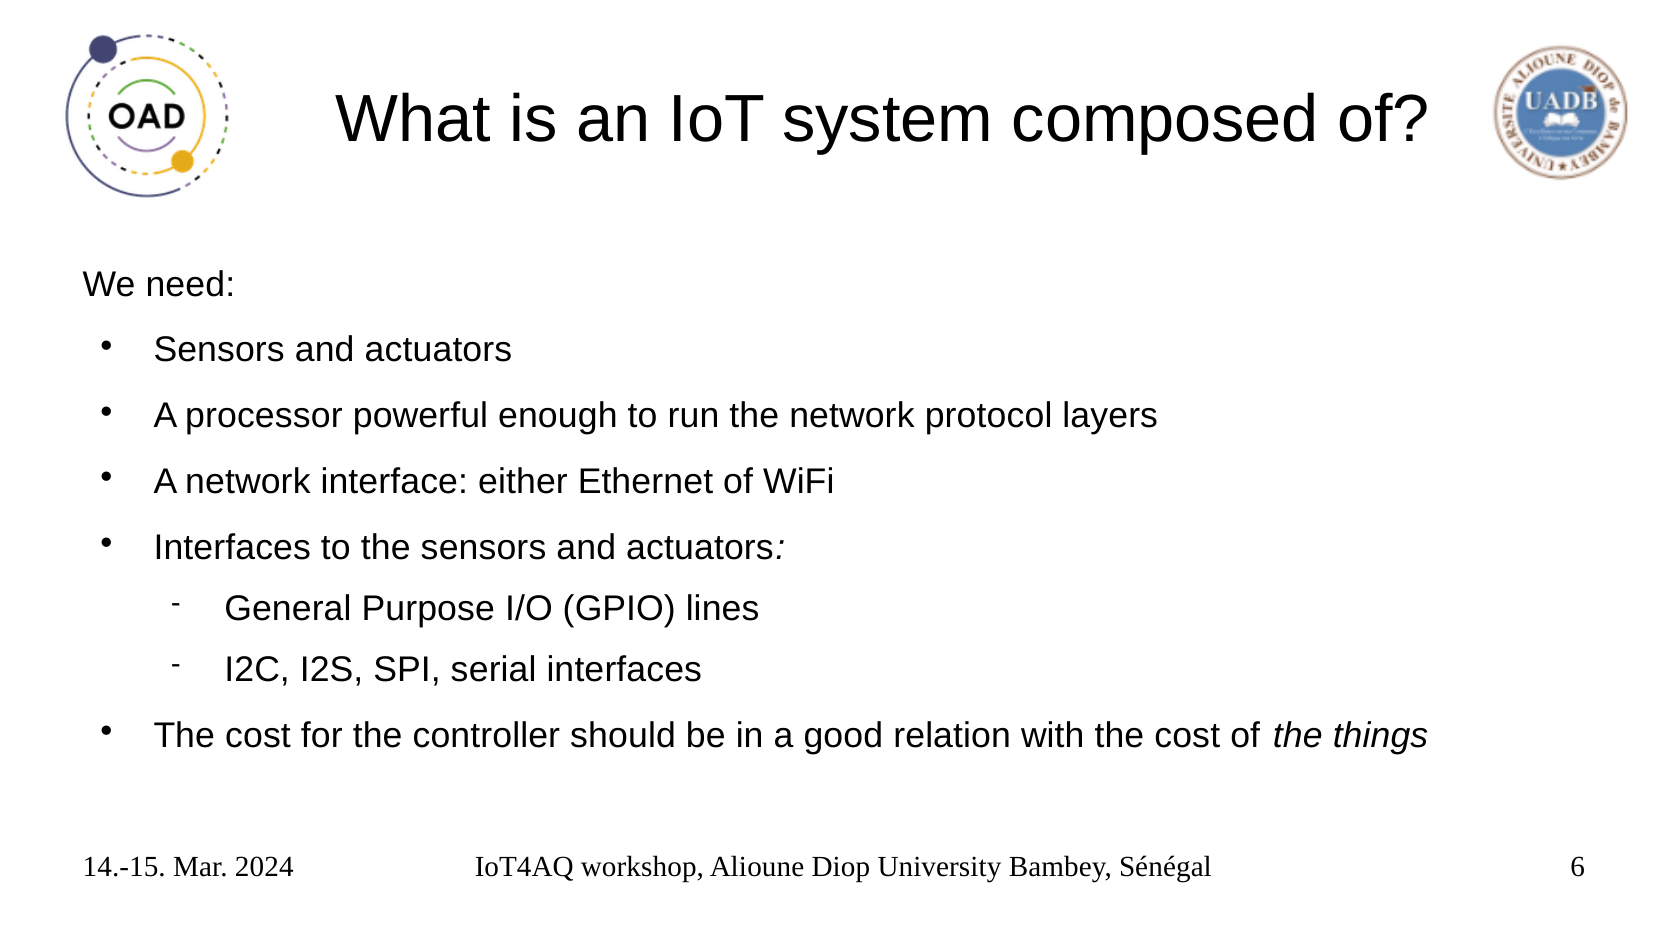

# What is an IoT system composed of?

We need:
Sensors and actuators
A processor powerful enough to run the network protocol layers
A network interface: either Ethernet of WiFi
Interfaces to the sensors and actuators:
General Purpose I/O (GPIO) lines
I2C, I2S, SPI, serial interfaces
The cost for the controller should be in a good relation with the cost of the things
14.-15. Mar. 2024
IoT4AQ workshop, Alioune Diop University Bambey, Sénégal
6